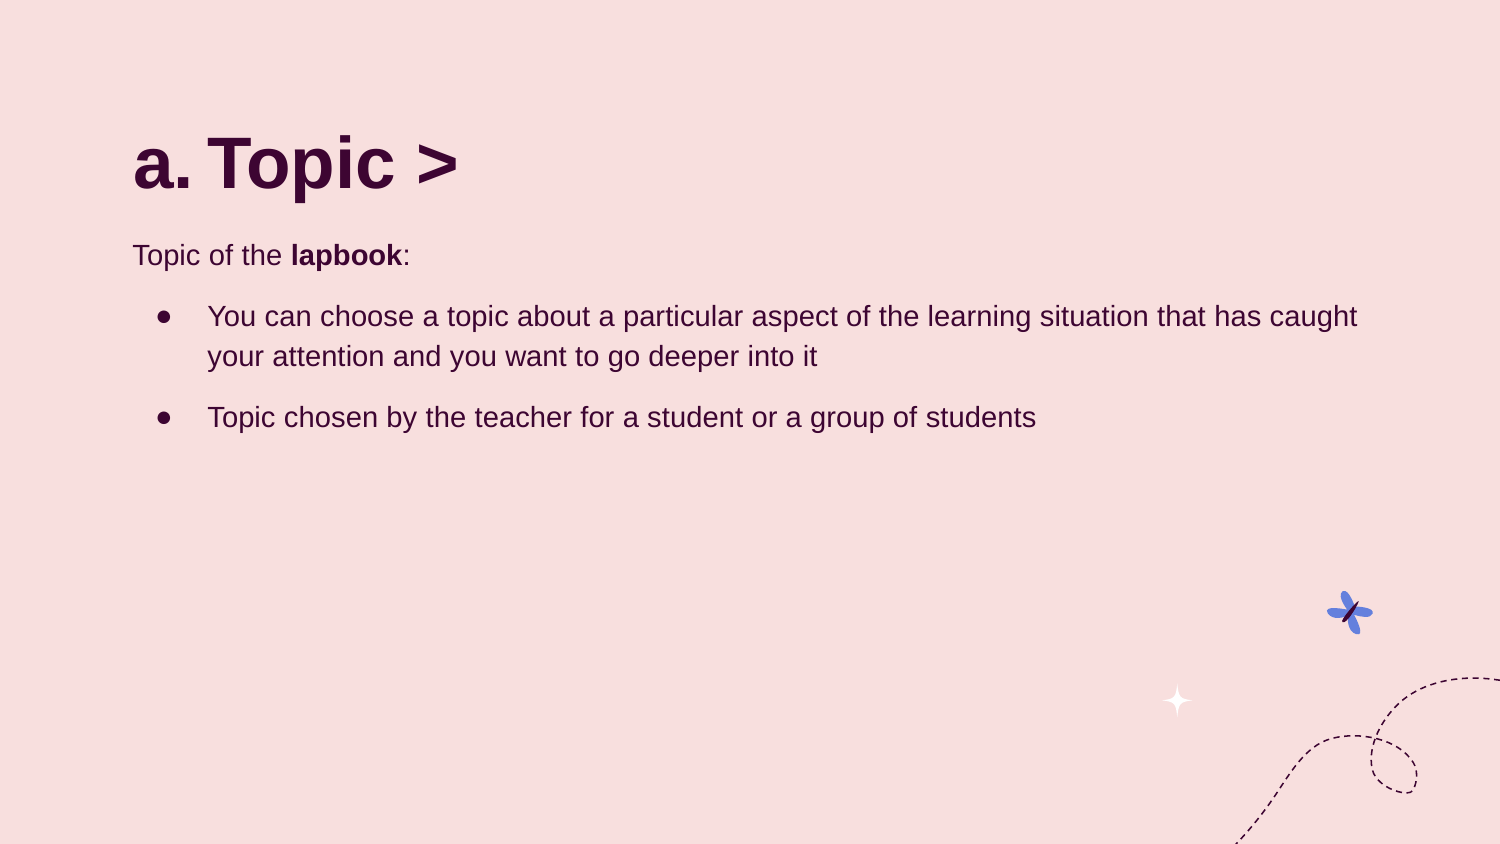

# Topic >
Topic of the lapbook:
You can choose a topic about a particular aspect of the learning situation that has caught your attention and you want to go deeper into it
Topic chosen by the teacher for a student or a group of students